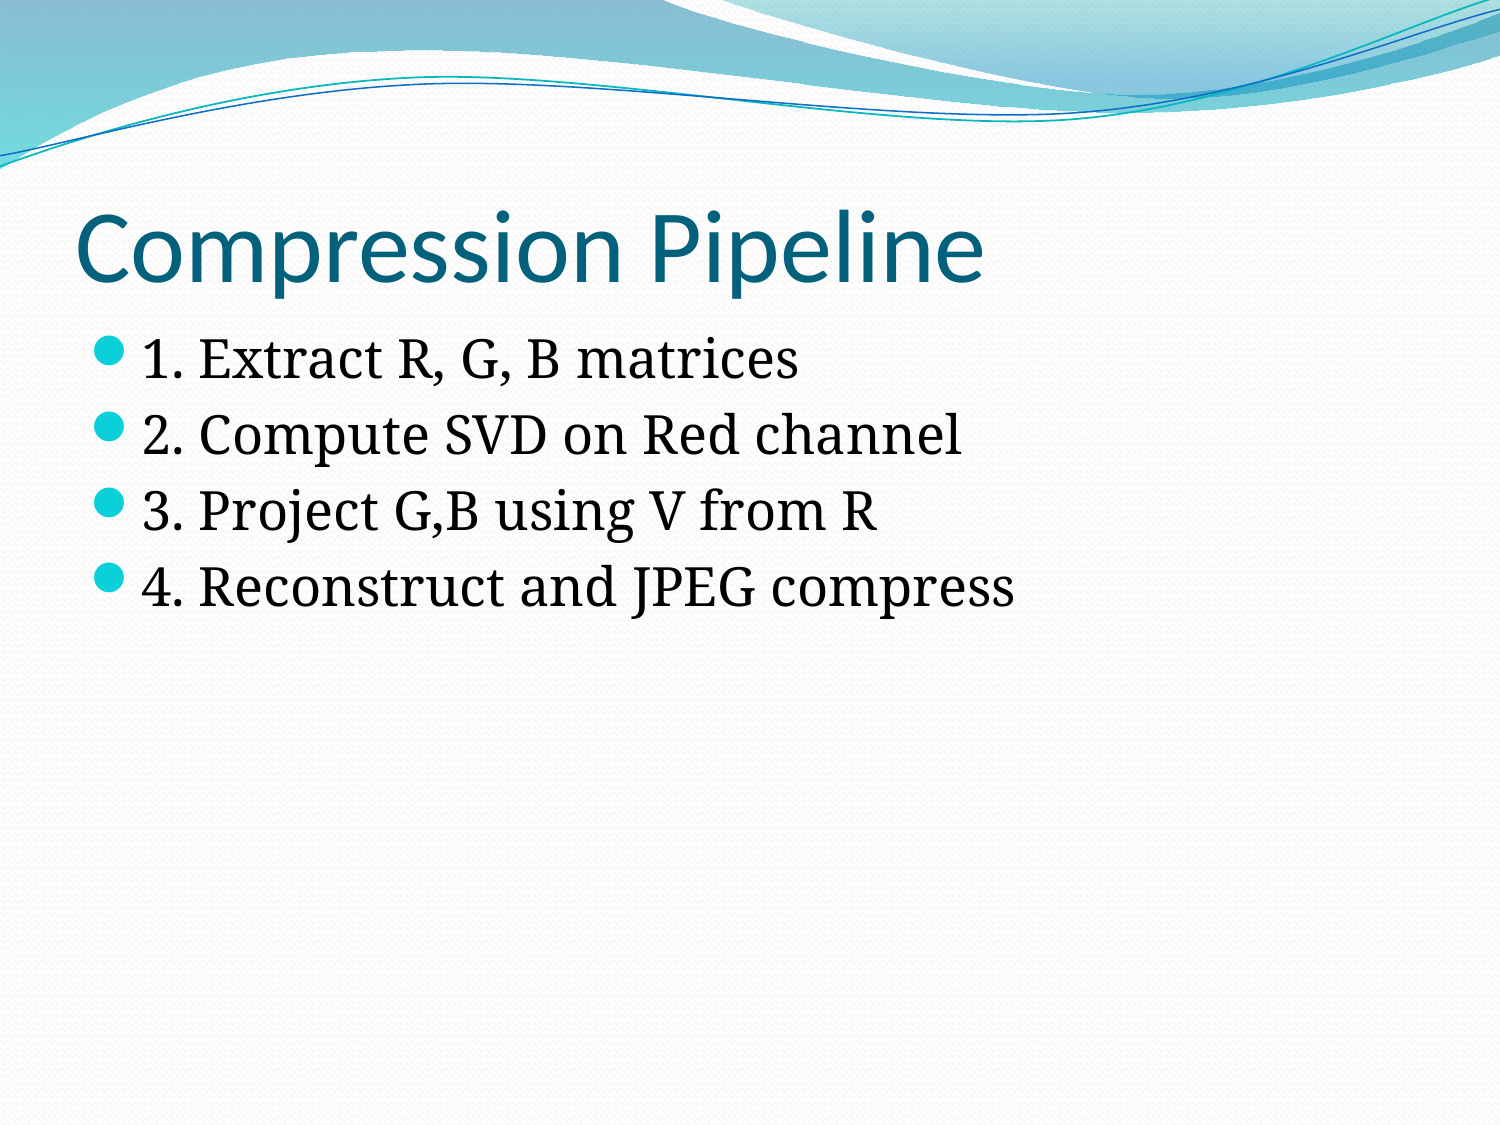

# Compression Pipeline
1. Extract R, G, B matrices
2. Compute SVD on Red channel
3. Project G,B using V from R
4. Reconstruct and JPEG compress